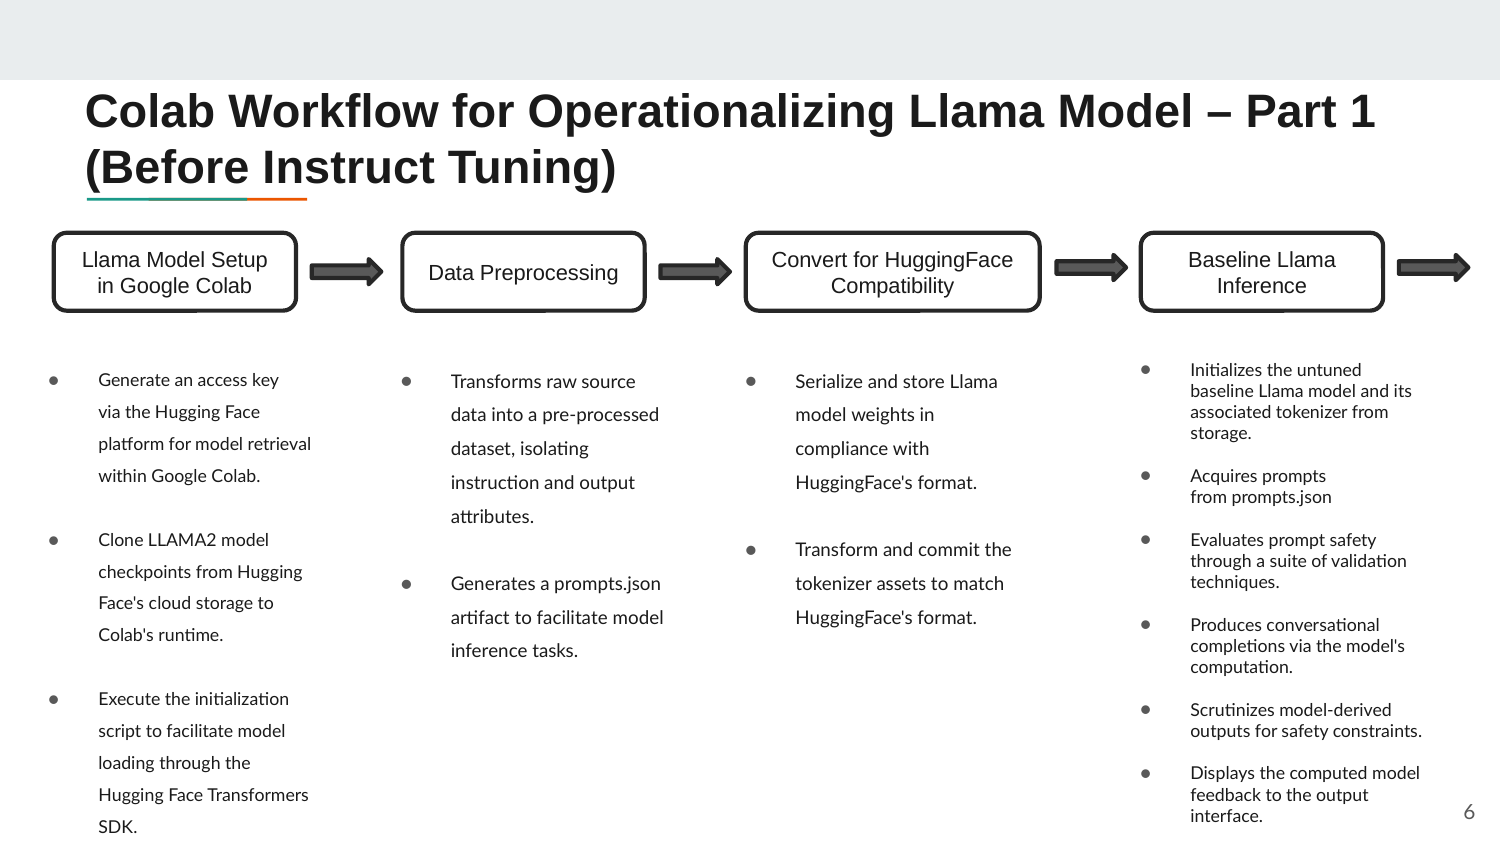

Colab Workflow for Operationalizing Llama Model – Part 1
(Before Instruct Tuning)
Data Preprocessing
Llama Model Setup in Google Colab
Convert for HuggingFace Compatibility
Baseline Llama Inference

Transforms raw source data into a pre-processed dataset, isolating instruction and output attributes.

Generates a prompts.json artifact to facilitate model inference tasks.

Serialize and store Llama model weights in compliance with HuggingFace's format.

Transform and commit the tokenizer assets to match HuggingFace's format.

Initializes the untuned baseline Llama model and its associated tokenizer from storage.

Acquires prompts from prompts.json

Evaluates prompt safety through a suite of validation techniques.

Produces conversational completions via the model's computation.

Scrutinizes model-derived outputs for safety constraints.

Displays the computed model feedback to the output interface.
Generate an access key via the Hugging Face platform for model retrieval within Google Colab.

Clone LLAMA2 model checkpoints from Hugging Face's cloud storage to Colab's runtime.

Execute the initialization script to facilitate model loading through the Hugging Face Transformers SDK.

6